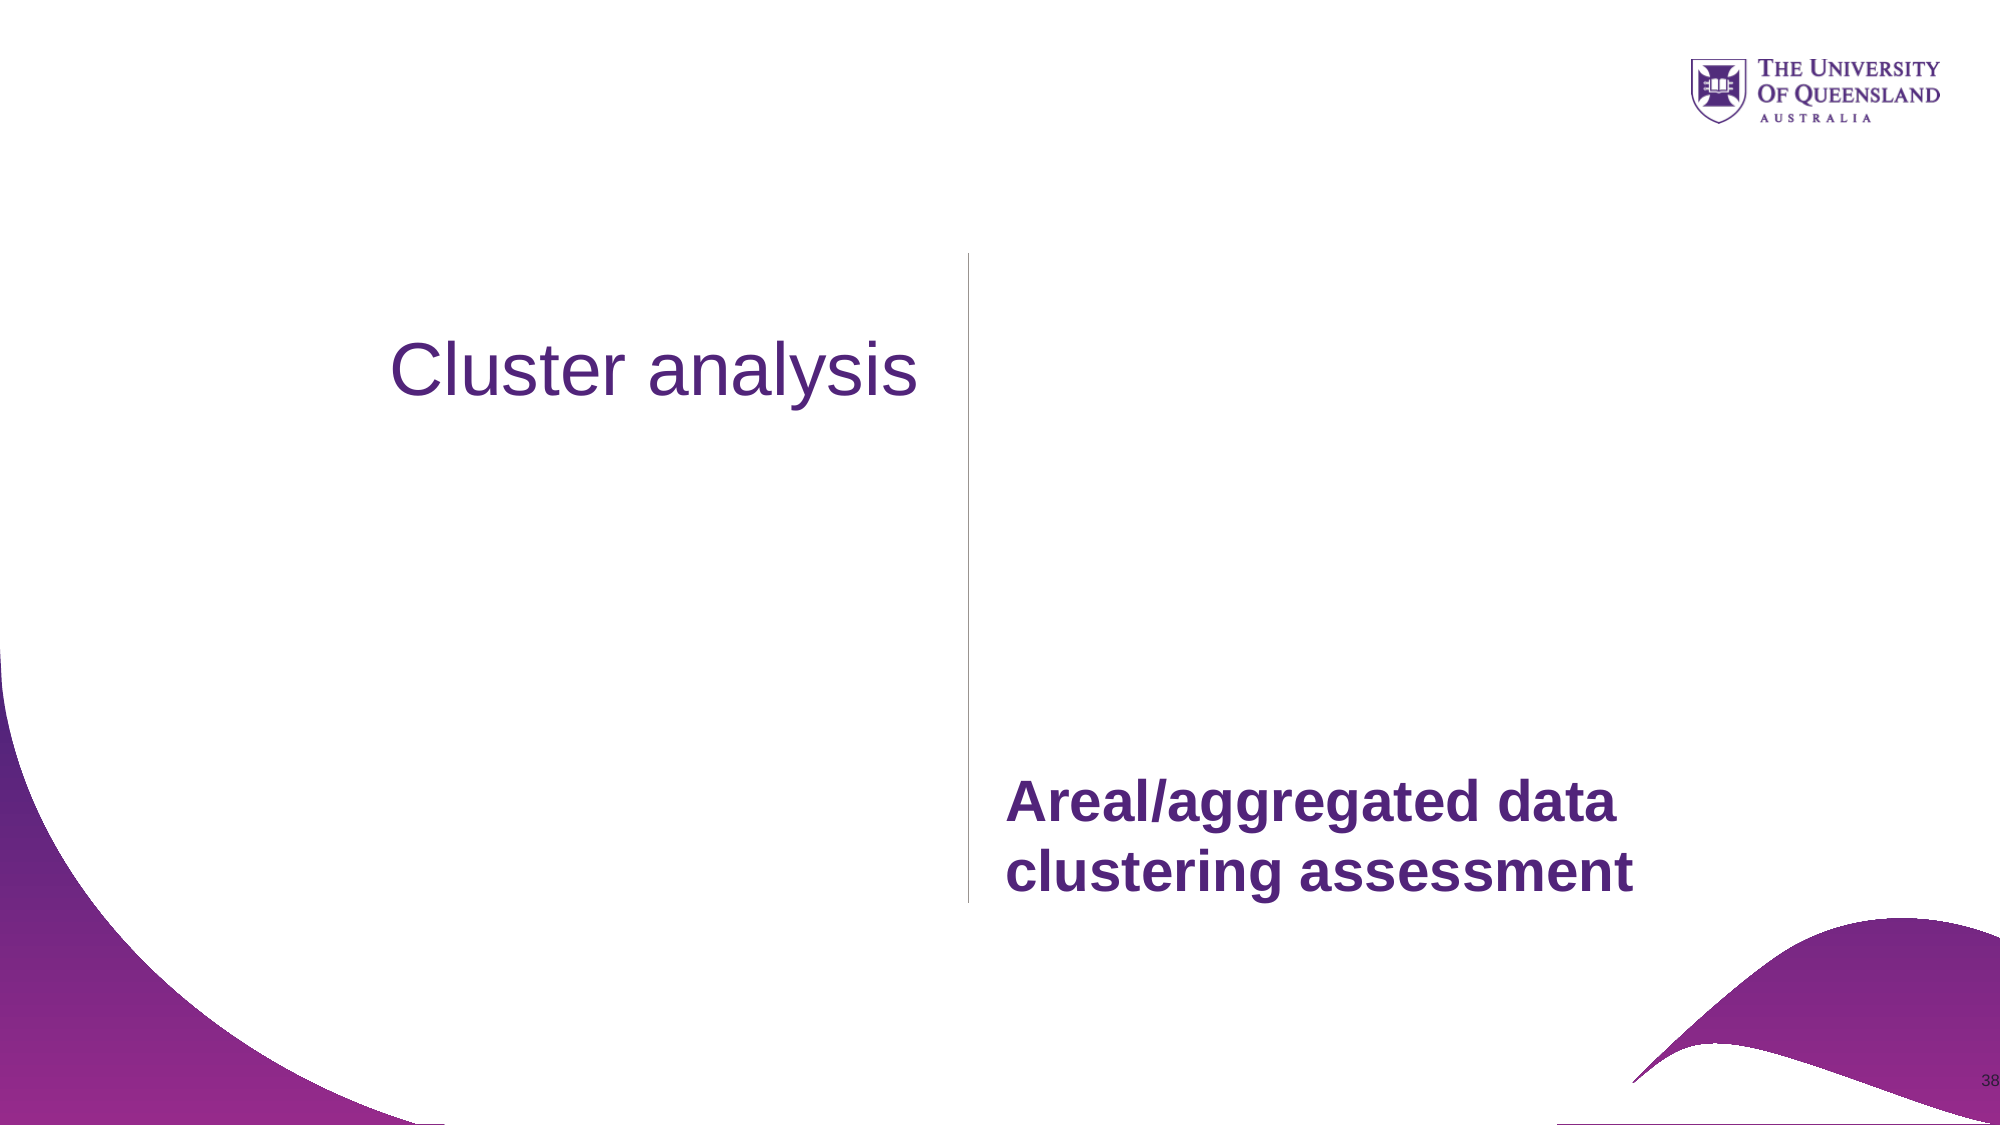

#
Cluster analysis
Areal/aggregated data clustering assessment
38